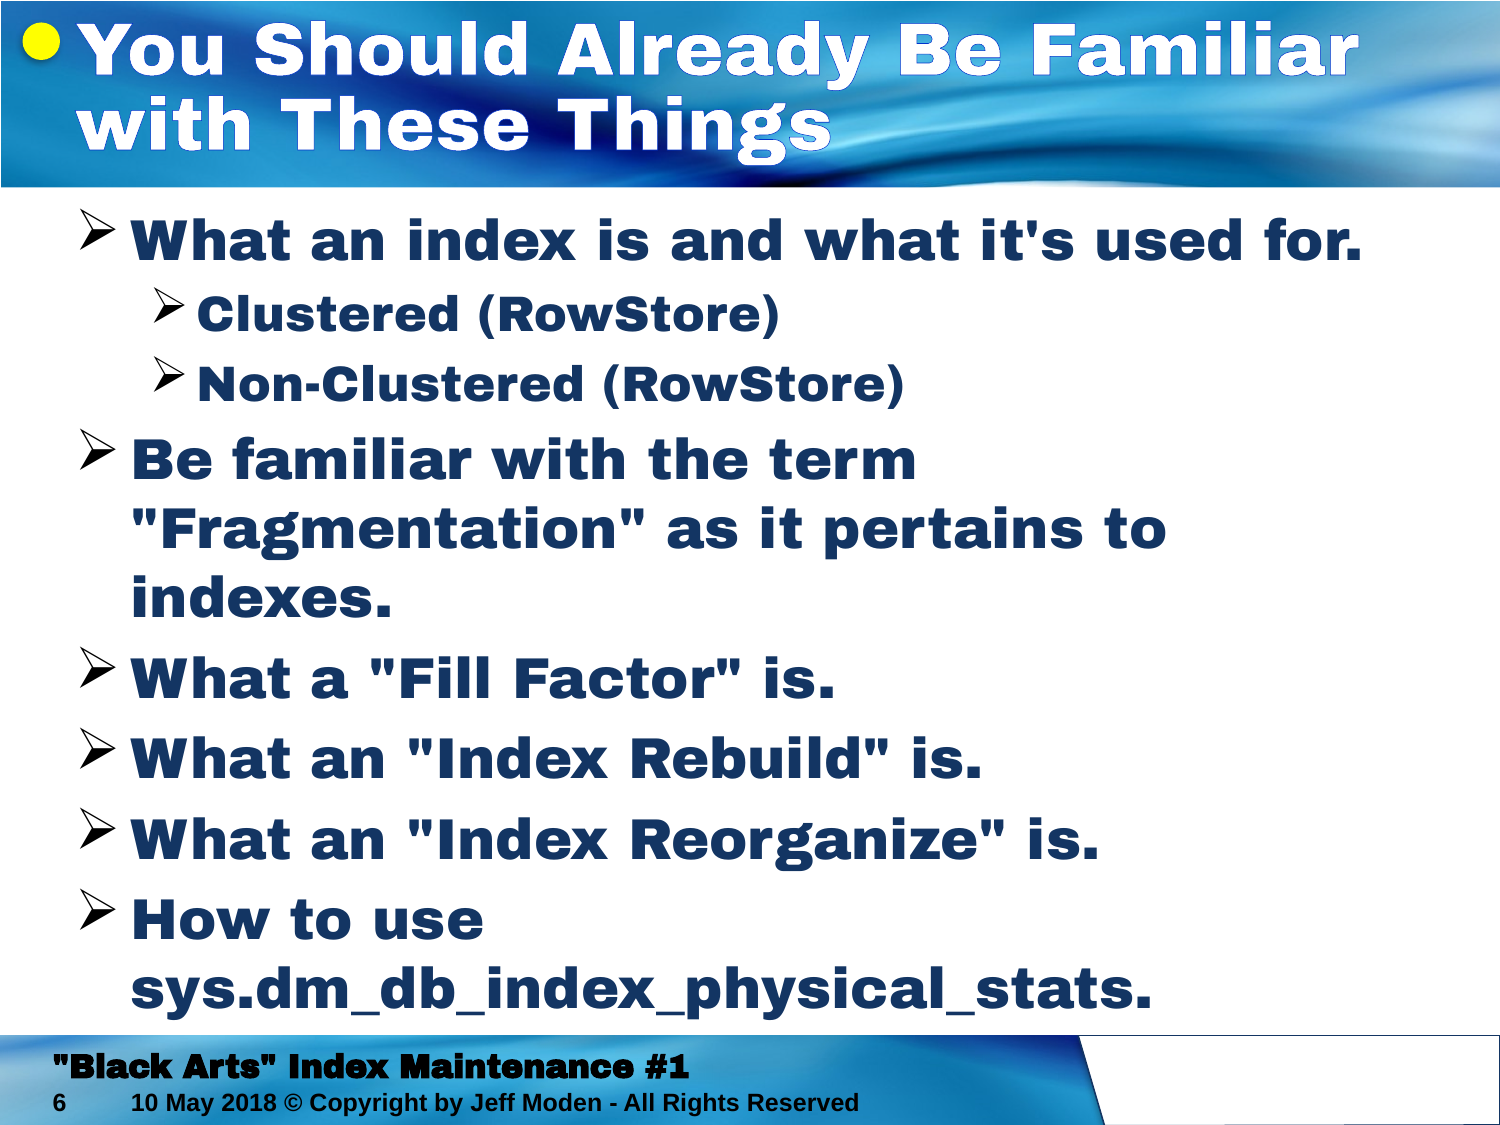

# You Should Already Be Familiar with These Things

What an index is and what it's used for.
Clustered (RowStore)
Non-Clustered (RowStore)
Be familiar with the term "Fragmentation" as it pertains to indexes.
What a "Fill Factor" is.
What an "Index Rebuild" is.
What an "Index Reorganize" is.
How to use sys.dm_db_index_physical_stats.
"Black Arts" Index Maintenance #1
6
10 May 2018 © Copyright by Jeff Moden - All Rights Reserved